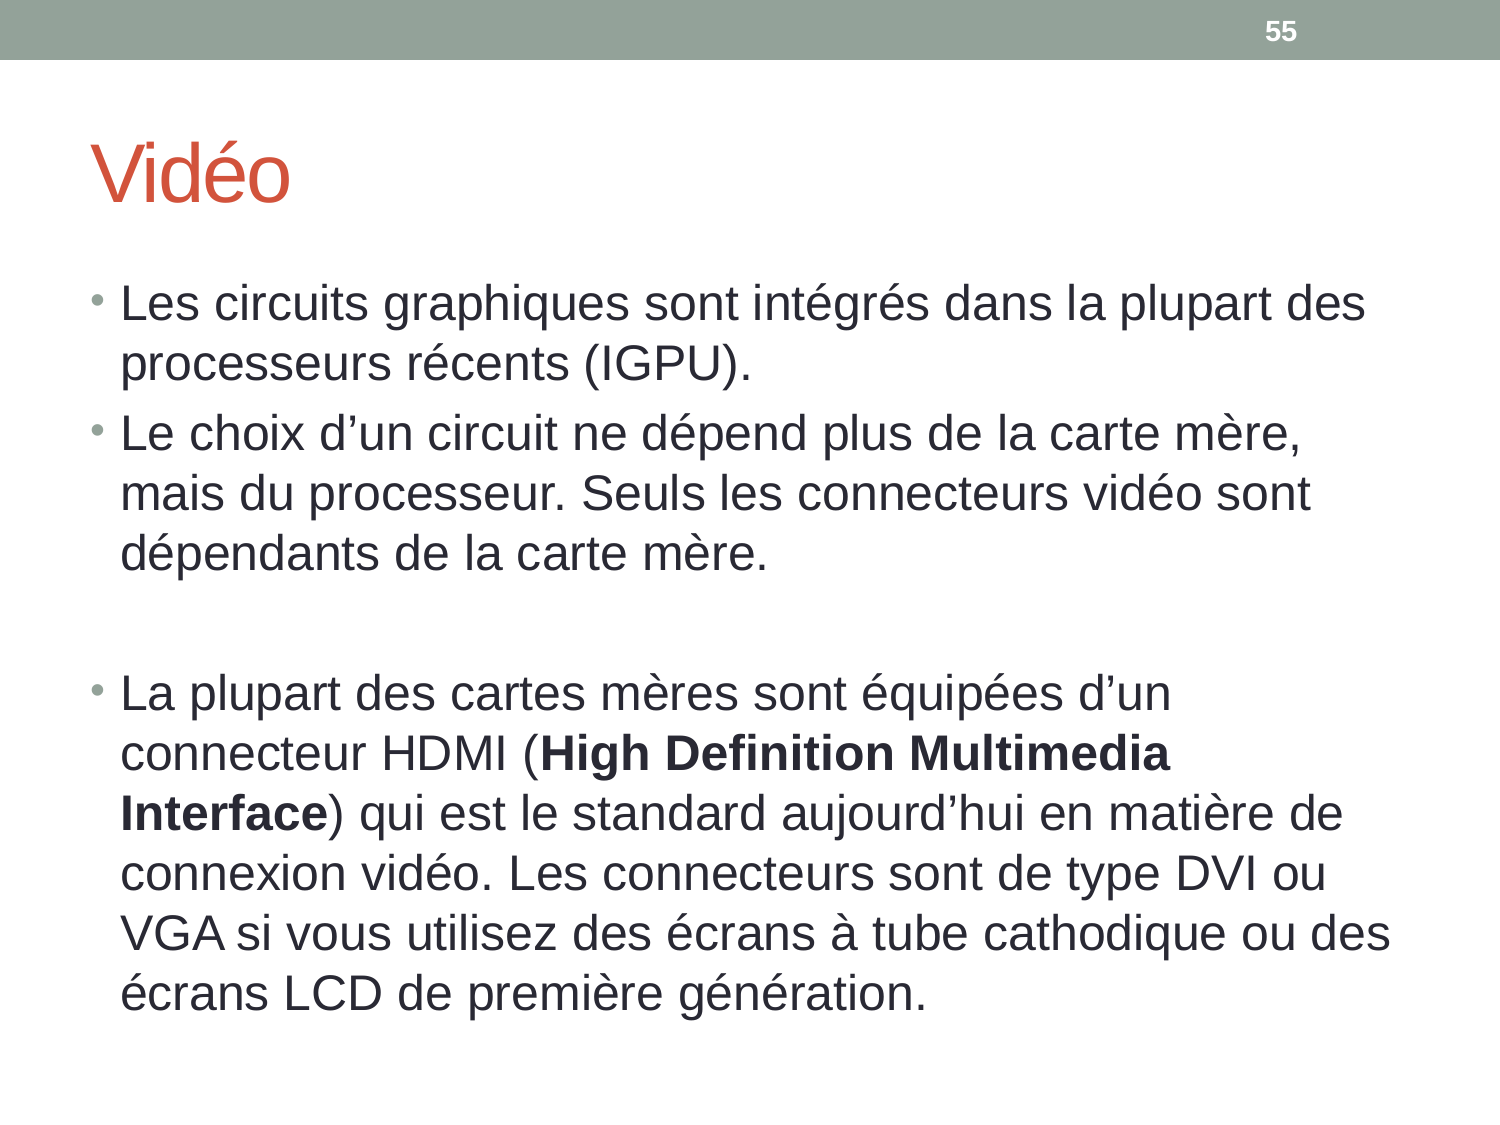

55
# Vidéo
Les circuits graphiques sont intégrés dans la plupart des processeurs récents (IGPU).
Le choix d’un circuit ne dépend plus de la carte mère, mais du processeur. Seuls les connecteurs vidéo sont dépendants de la carte mère.

La plupart des cartes mères sont équipées d’un connecteur HDMI (High Definition Multimedia Interface) qui est le standard aujourd’hui en matière de connexion vidéo. Les connecteurs sont de type DVI ou VGA si vous utilisez des écrans à tube cathodique ou des écrans LCD de première génération.